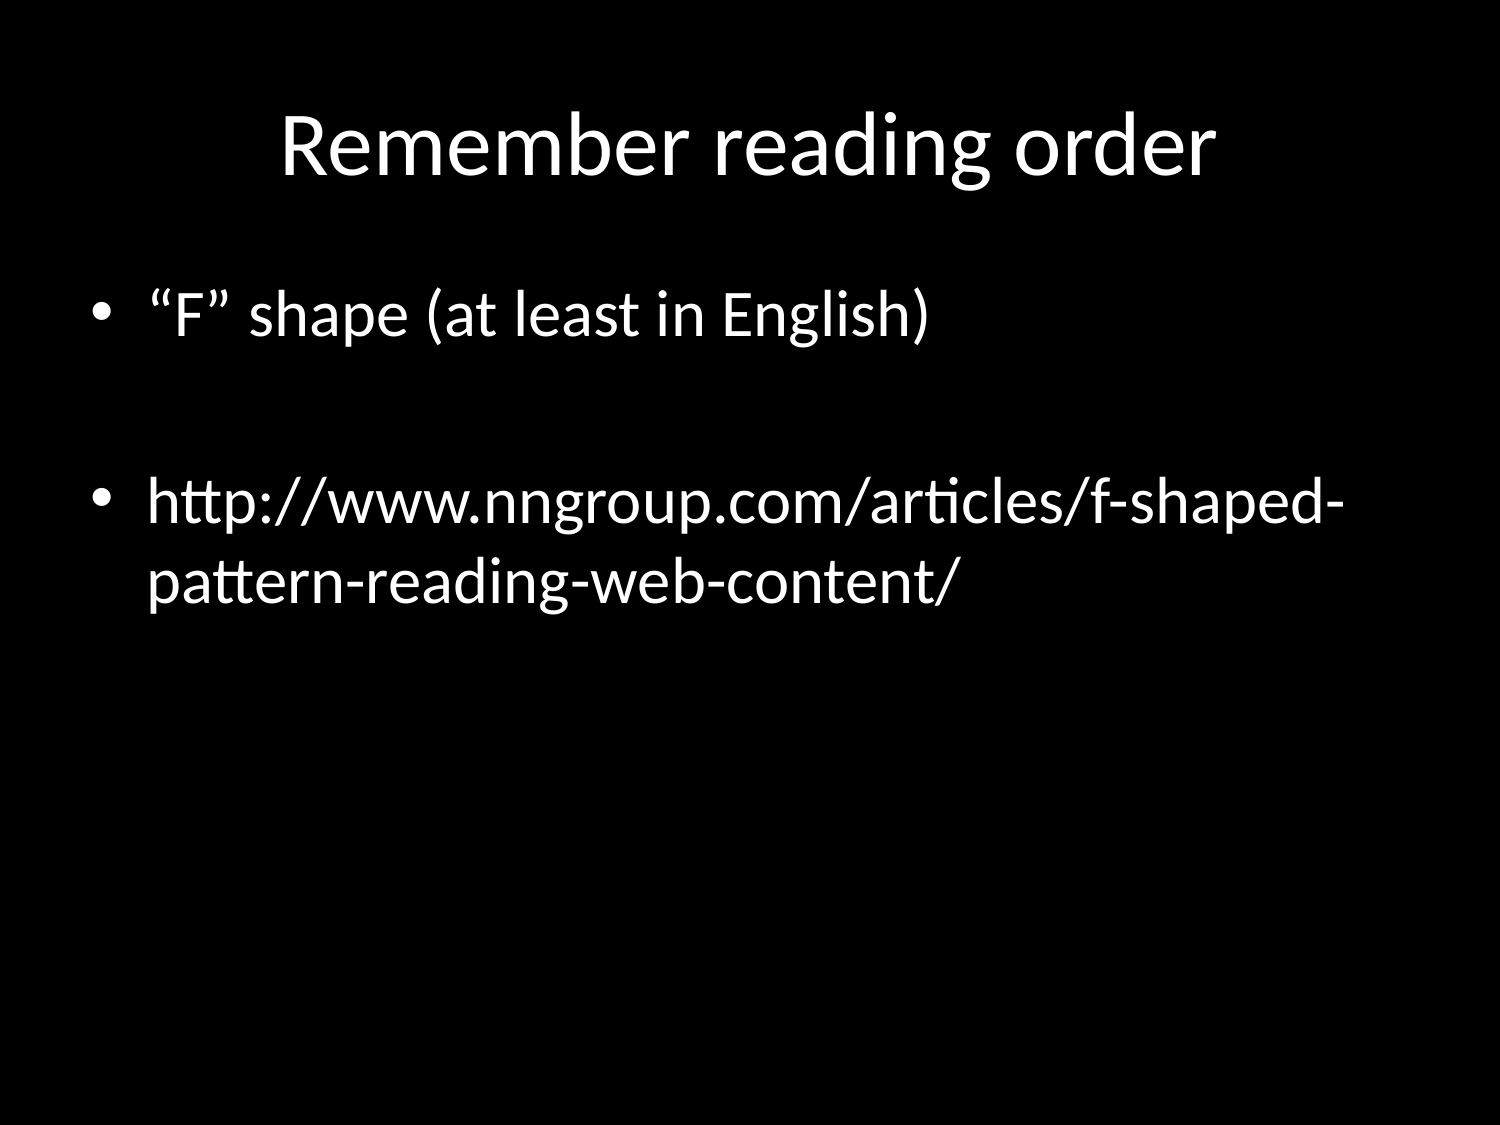

# Remember reading order
“F” shape (at least in English)

http://www.nngroup.com/articles/f-shaped-pattern-reading-web-content/